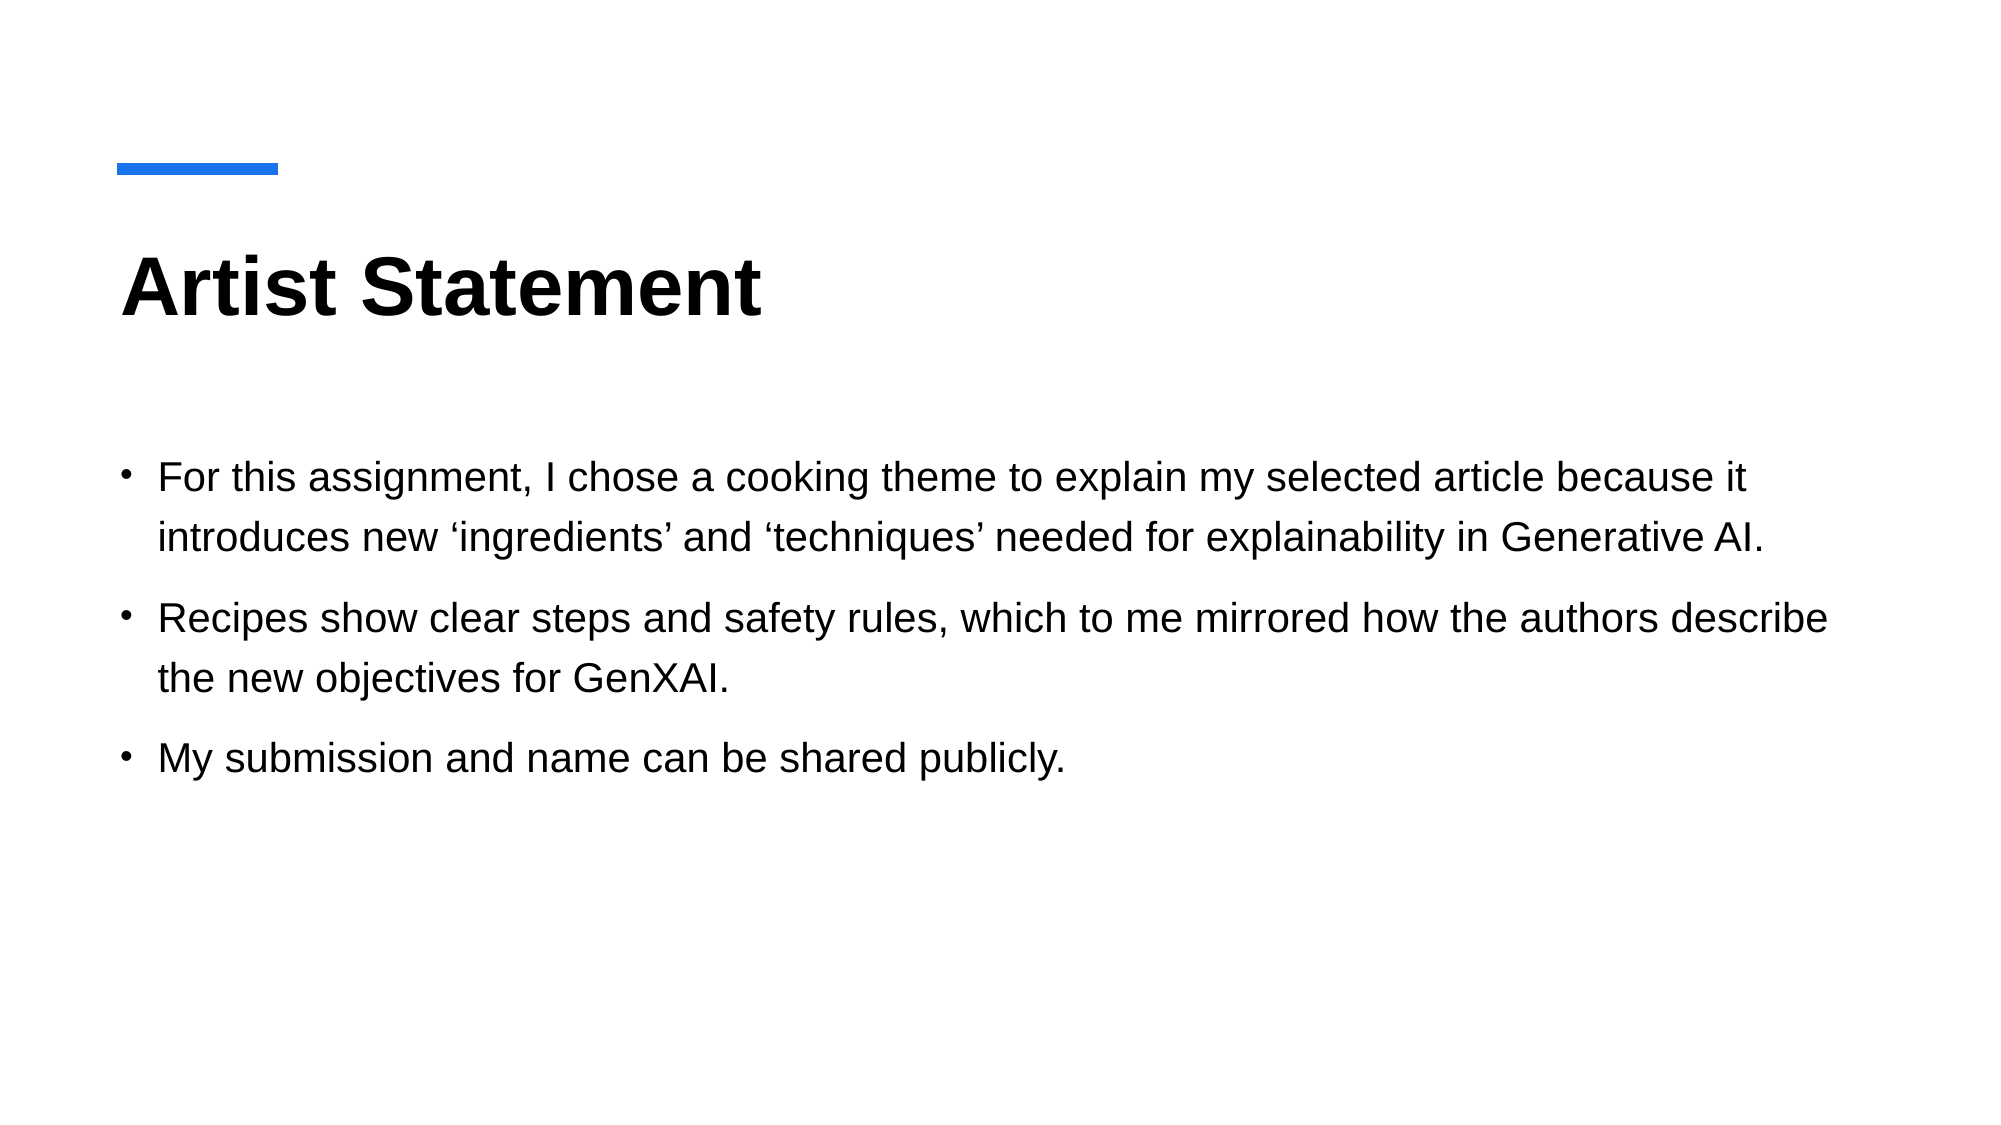

# Artist Statement
For this assignment, I chose a cooking theme to explain my selected article because it introduces new ‘ingredients’ and ‘techniques’ needed for explainability in Generative AI.
Recipes show clear steps and safety rules, which to me mirrored how the authors describe the new objectives for GenXAI.
My submission and name can be shared publicly.